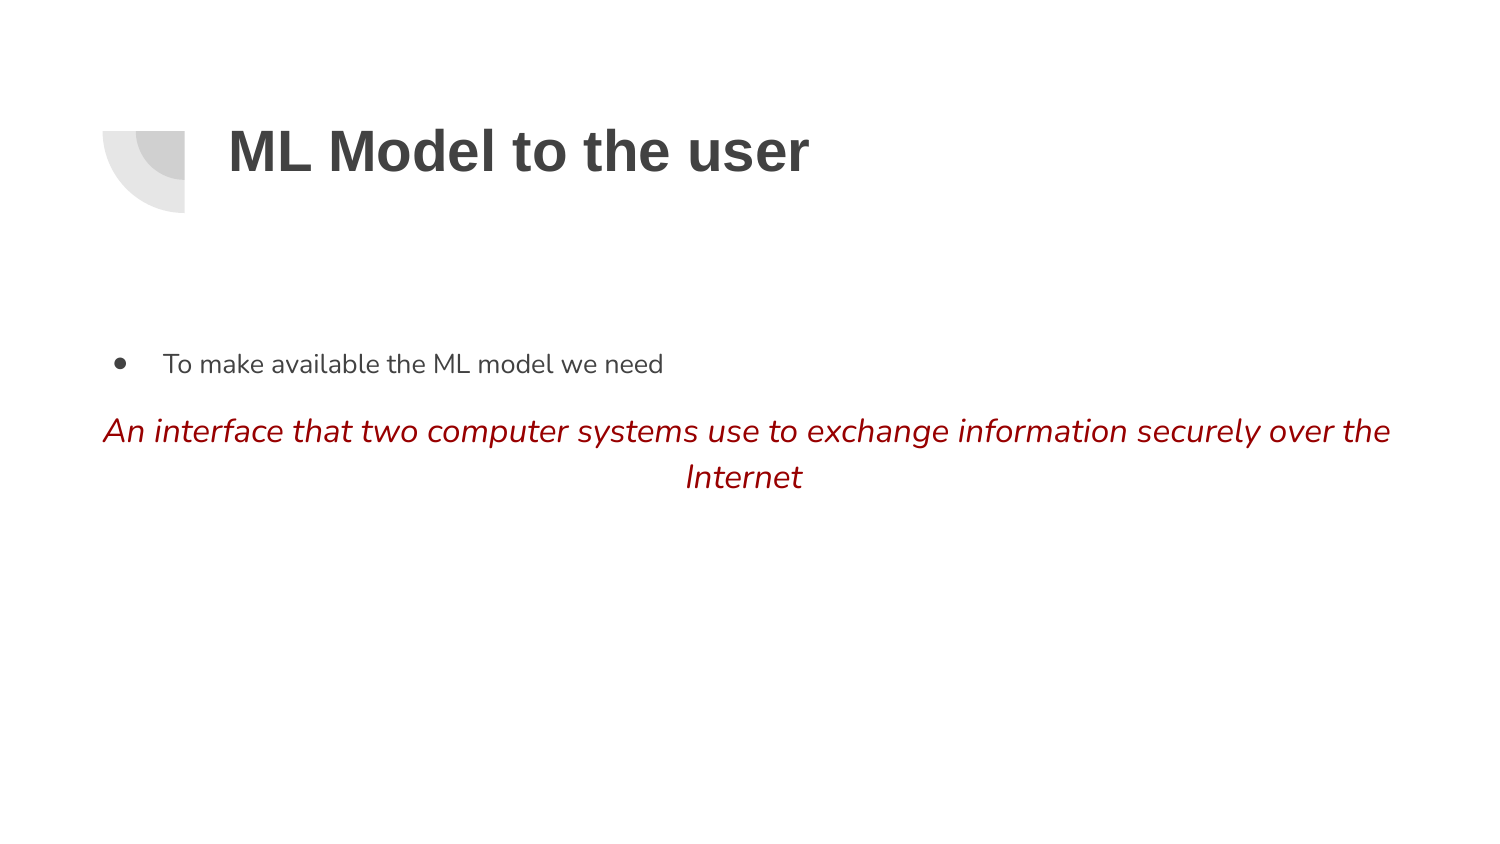

# ML Model to the user
To make available the ML model we need
An interface that two computer systems use to exchange information securely over the Internet